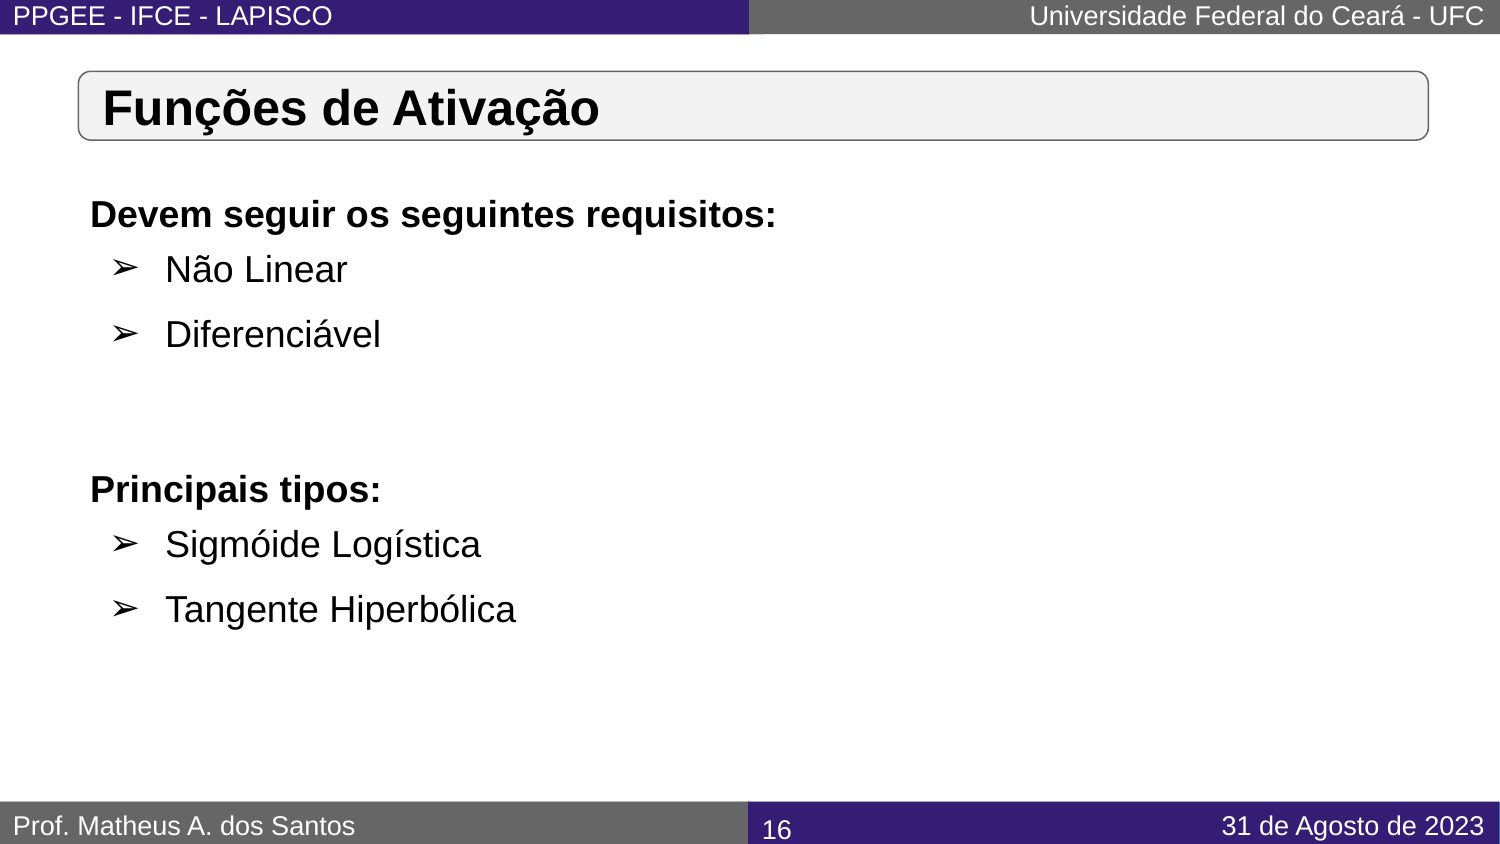

# Funções de Ativação
Devem seguir os seguintes requisitos:
Não Linear
Diferenciável

Principais tipos:
Sigmóide Logística
Tangente Hiperbólica
16